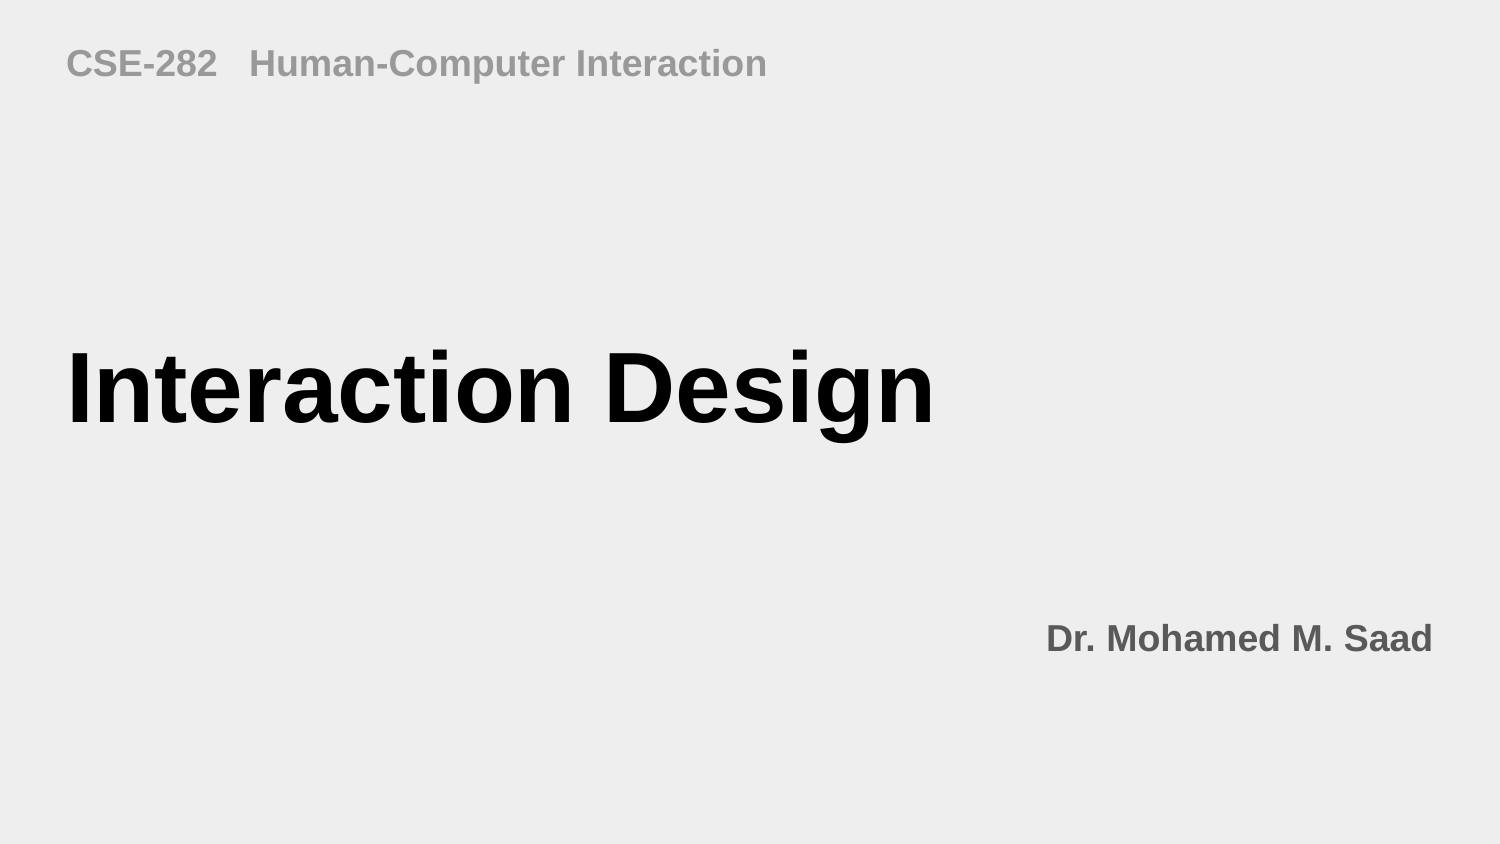

CSE-282   Human-Computer Interaction
# Interaction Design
Dr. Mohamed M. Saad